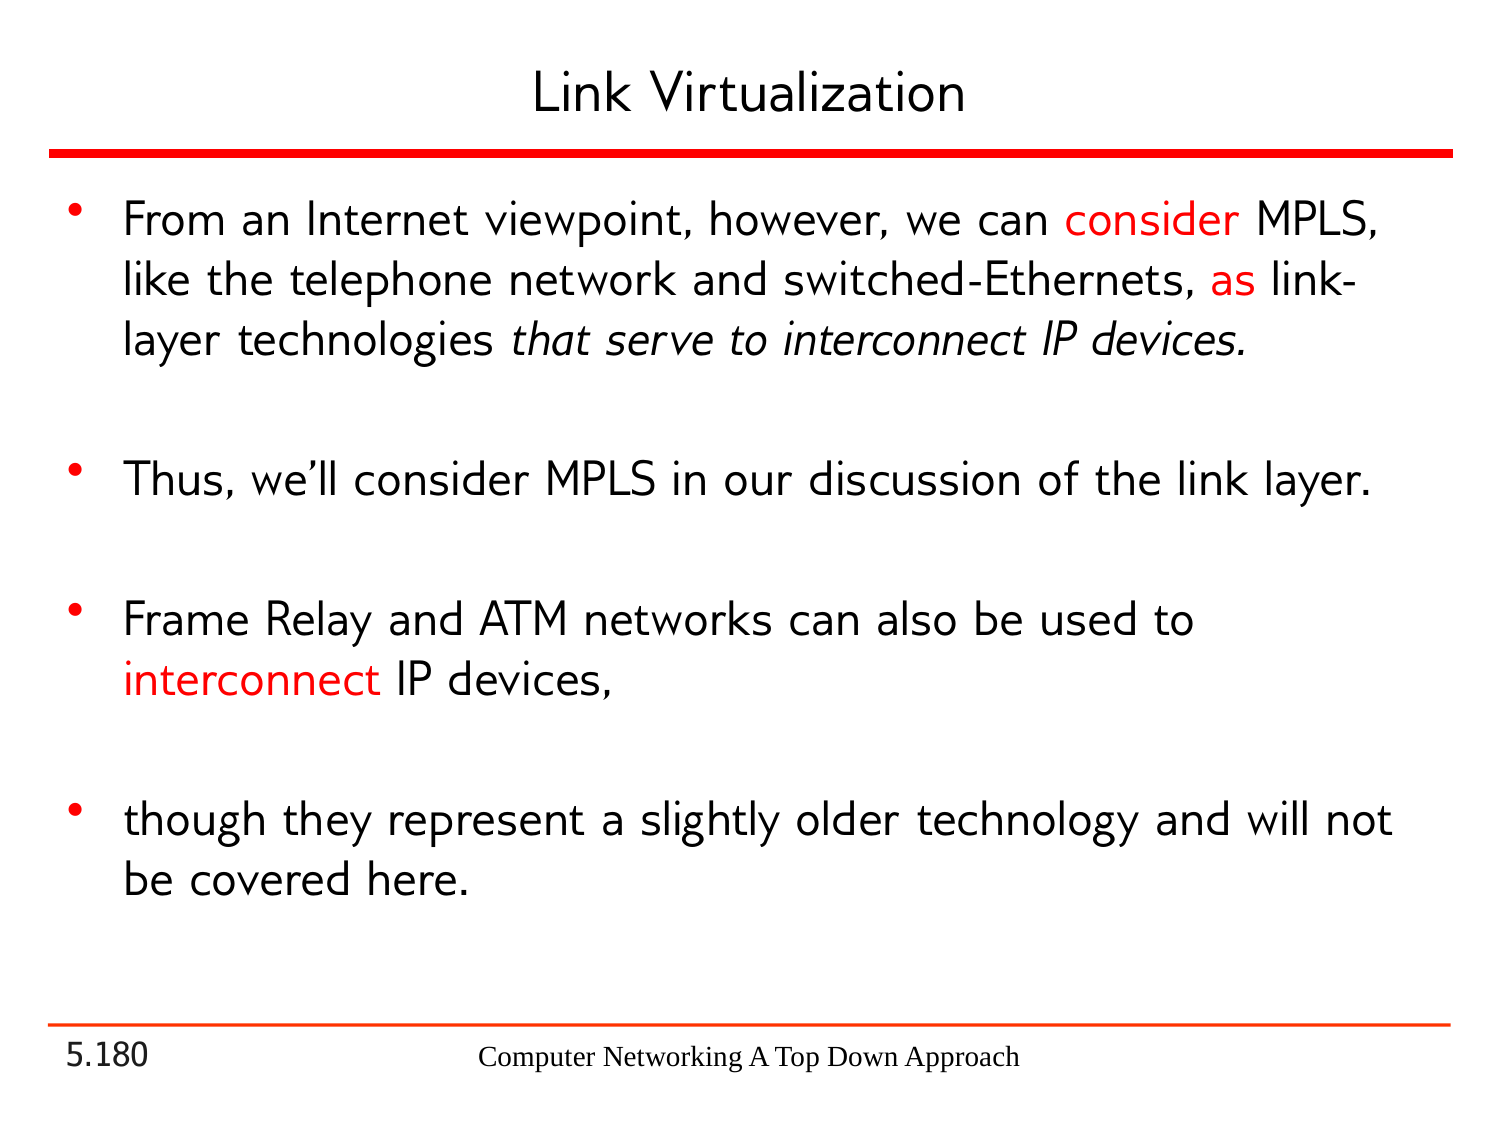

# Link Virtualization
From an Internet viewpoint, however, we can consider MPLS, like the telephone network and switched-Ethernets, as link-layer technologies that serve to interconnect IP devices.

Thus, we’ll consider MPLS in our discussion of the link layer.

Frame Relay and ATM networks can also be used to interconnect IP devices,

though they represent a slightly older technology and will not be covered here.